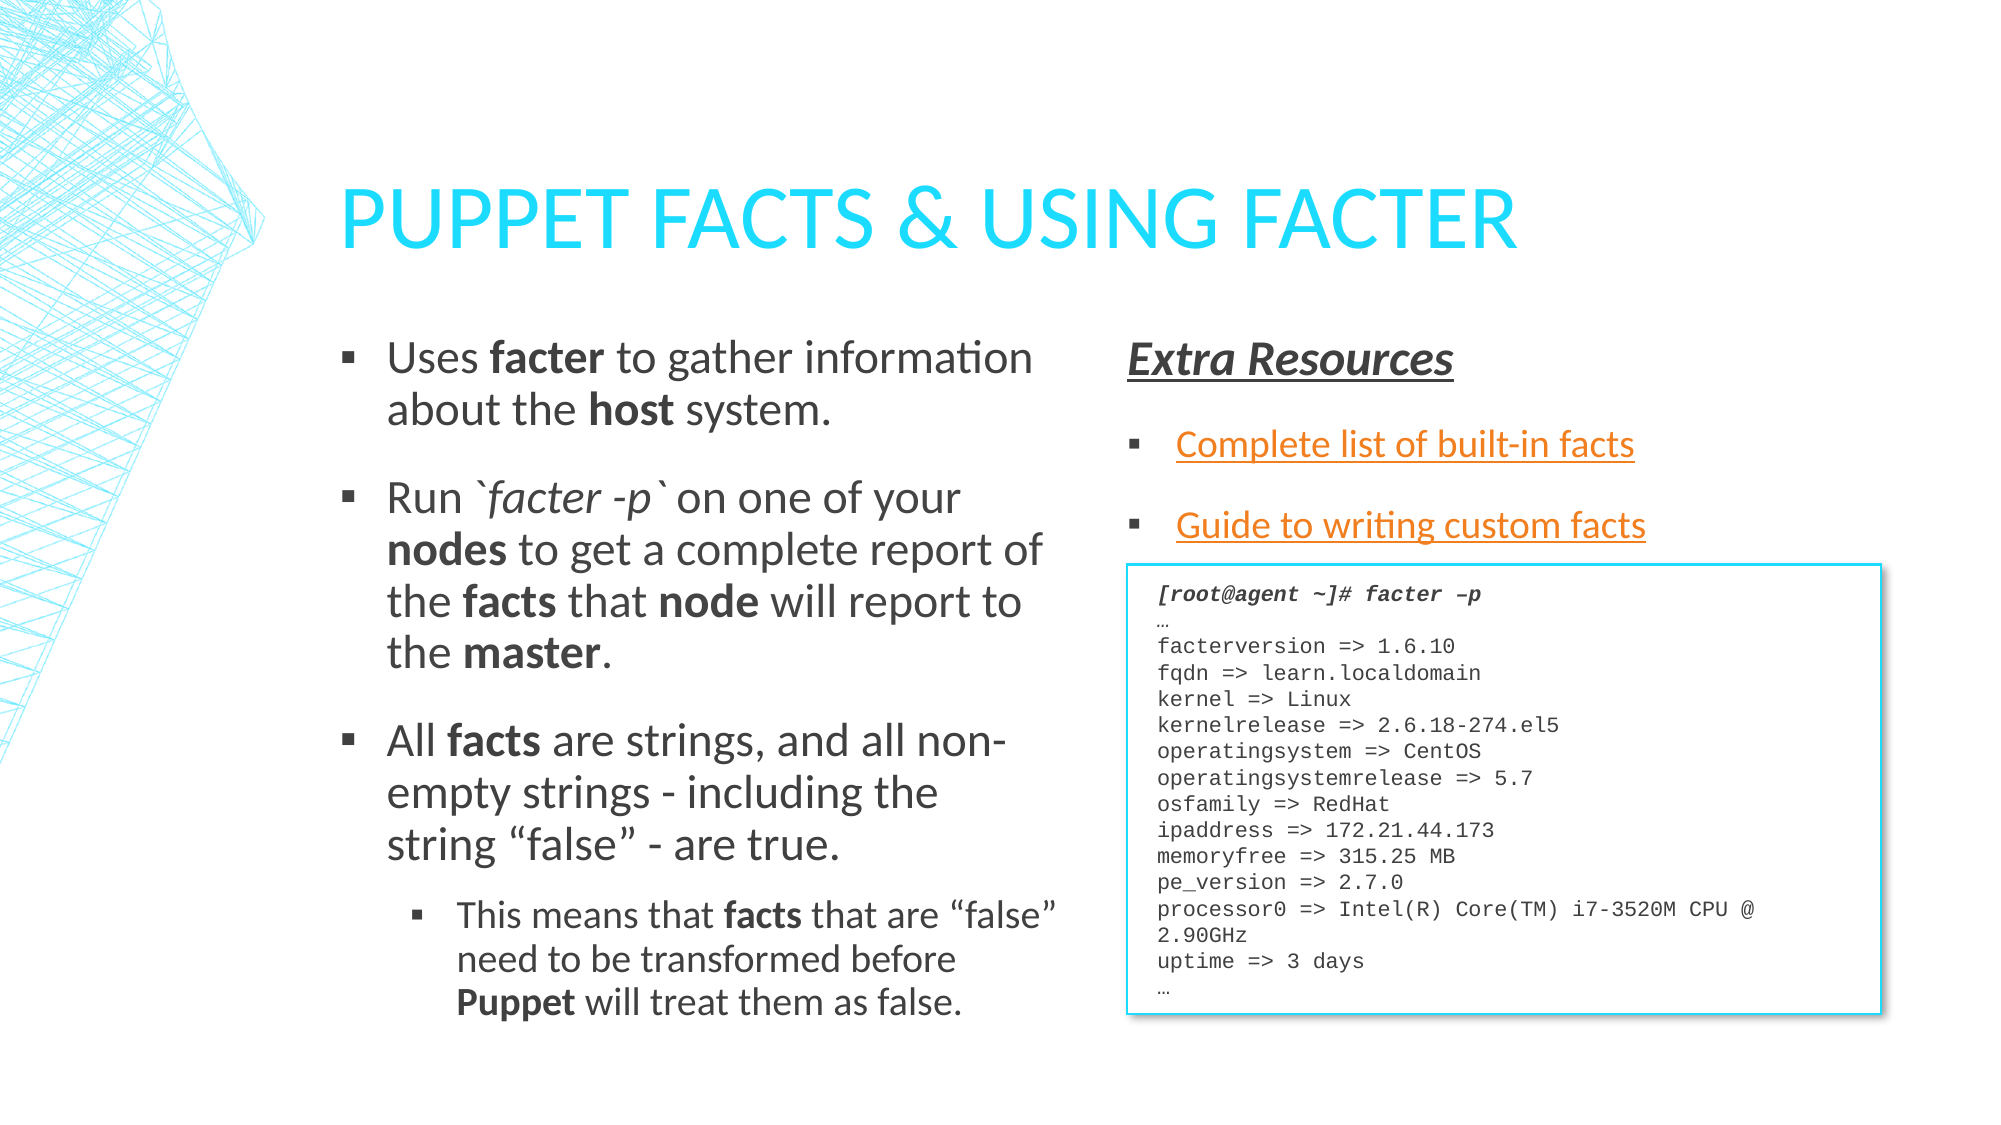

# Puppet Facts & Using Facter

Uses facter to gather information about the host system.
Run `facter -p` on one of your nodes to get a complete report of the facts that node will report to the master.
All facts are strings, and all non-empty strings - including the string “false” - are true.
This means that facts that are “false” need to be transformed before Puppet will treat them as false.
Extra Resources
Complete list of built-in facts
Guide to writing custom facts
[root@agent ~]# facter –p
…
facterversion => 1.6.10
fqdn => learn.localdomain
kernel => Linux
kernelrelease => 2.6.18-274.el5
operatingsystem => CentOS
operatingsystemrelease => 5.7
osfamily => RedHat
ipaddress => 172.21.44.173
memoryfree => 315.25 MB
pe_version => 2.7.0
processor0 => Intel(R) Core(TM) i7-3520M CPU @ 2.90GHz
uptime => 3 days
…